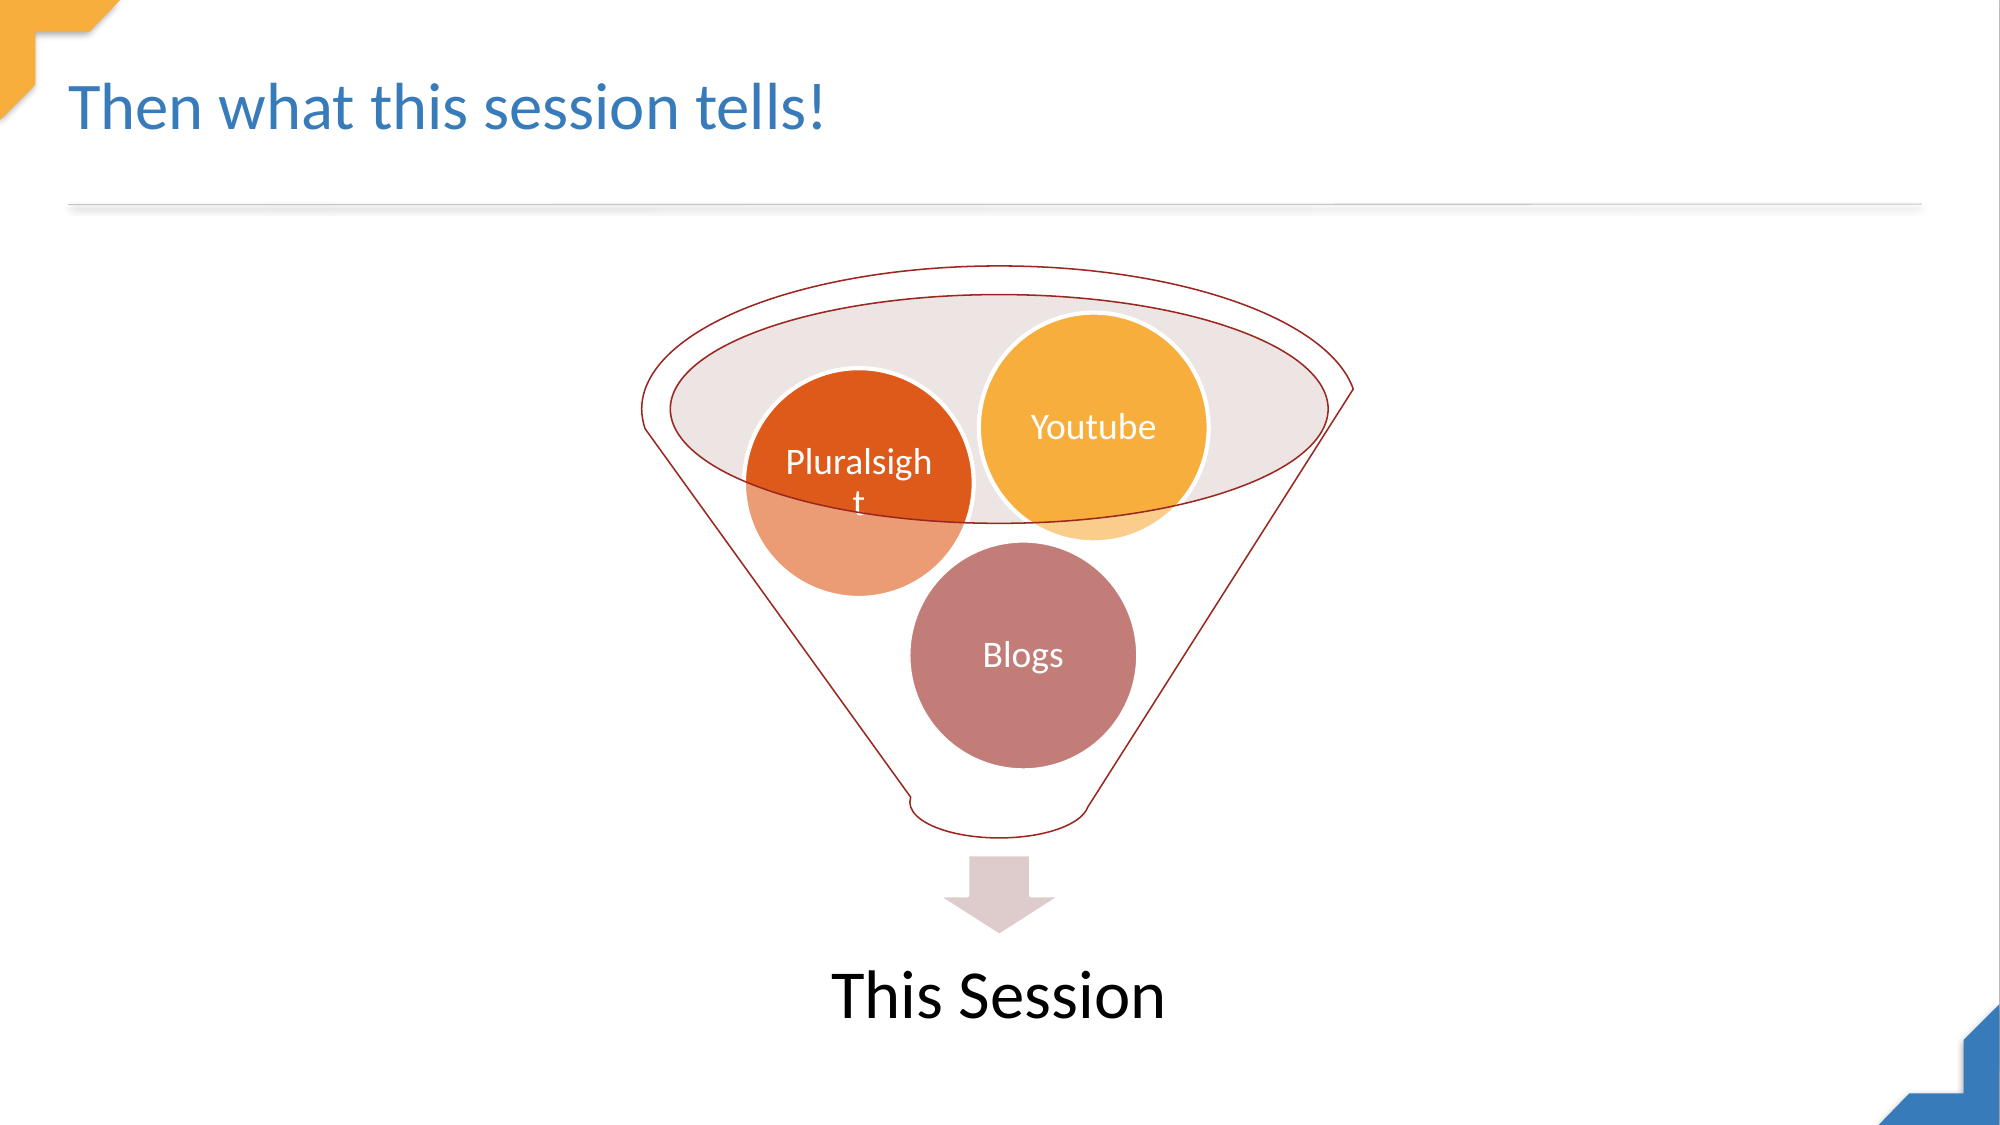

Then what this session tells!
This Session
Blogs
Pluralsight
Youtube